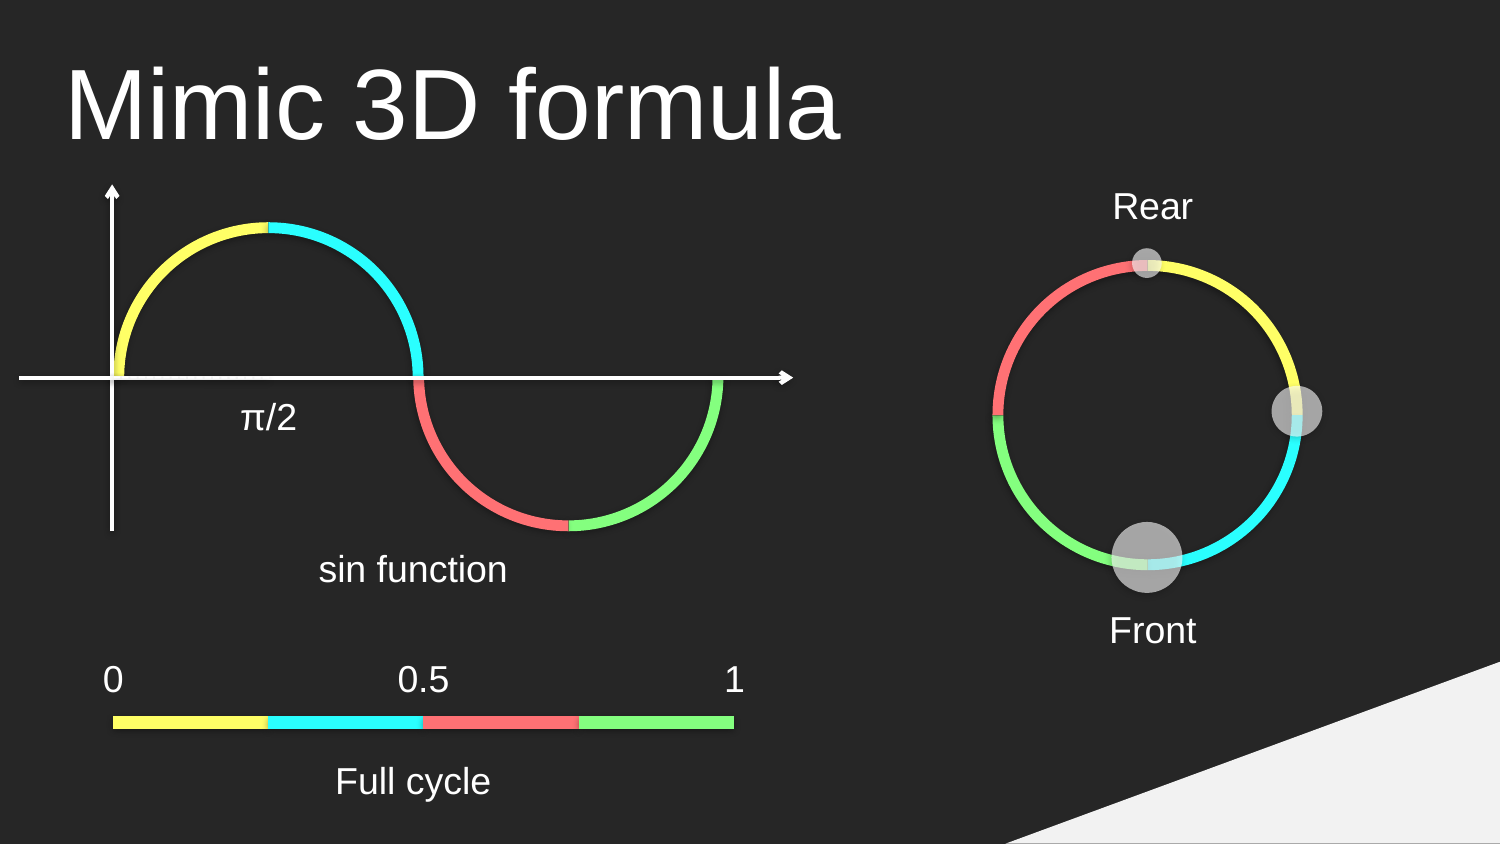

Mimic 3D formula
Rear

π/2

sin function
Front
0
0.5
1

Full cycle